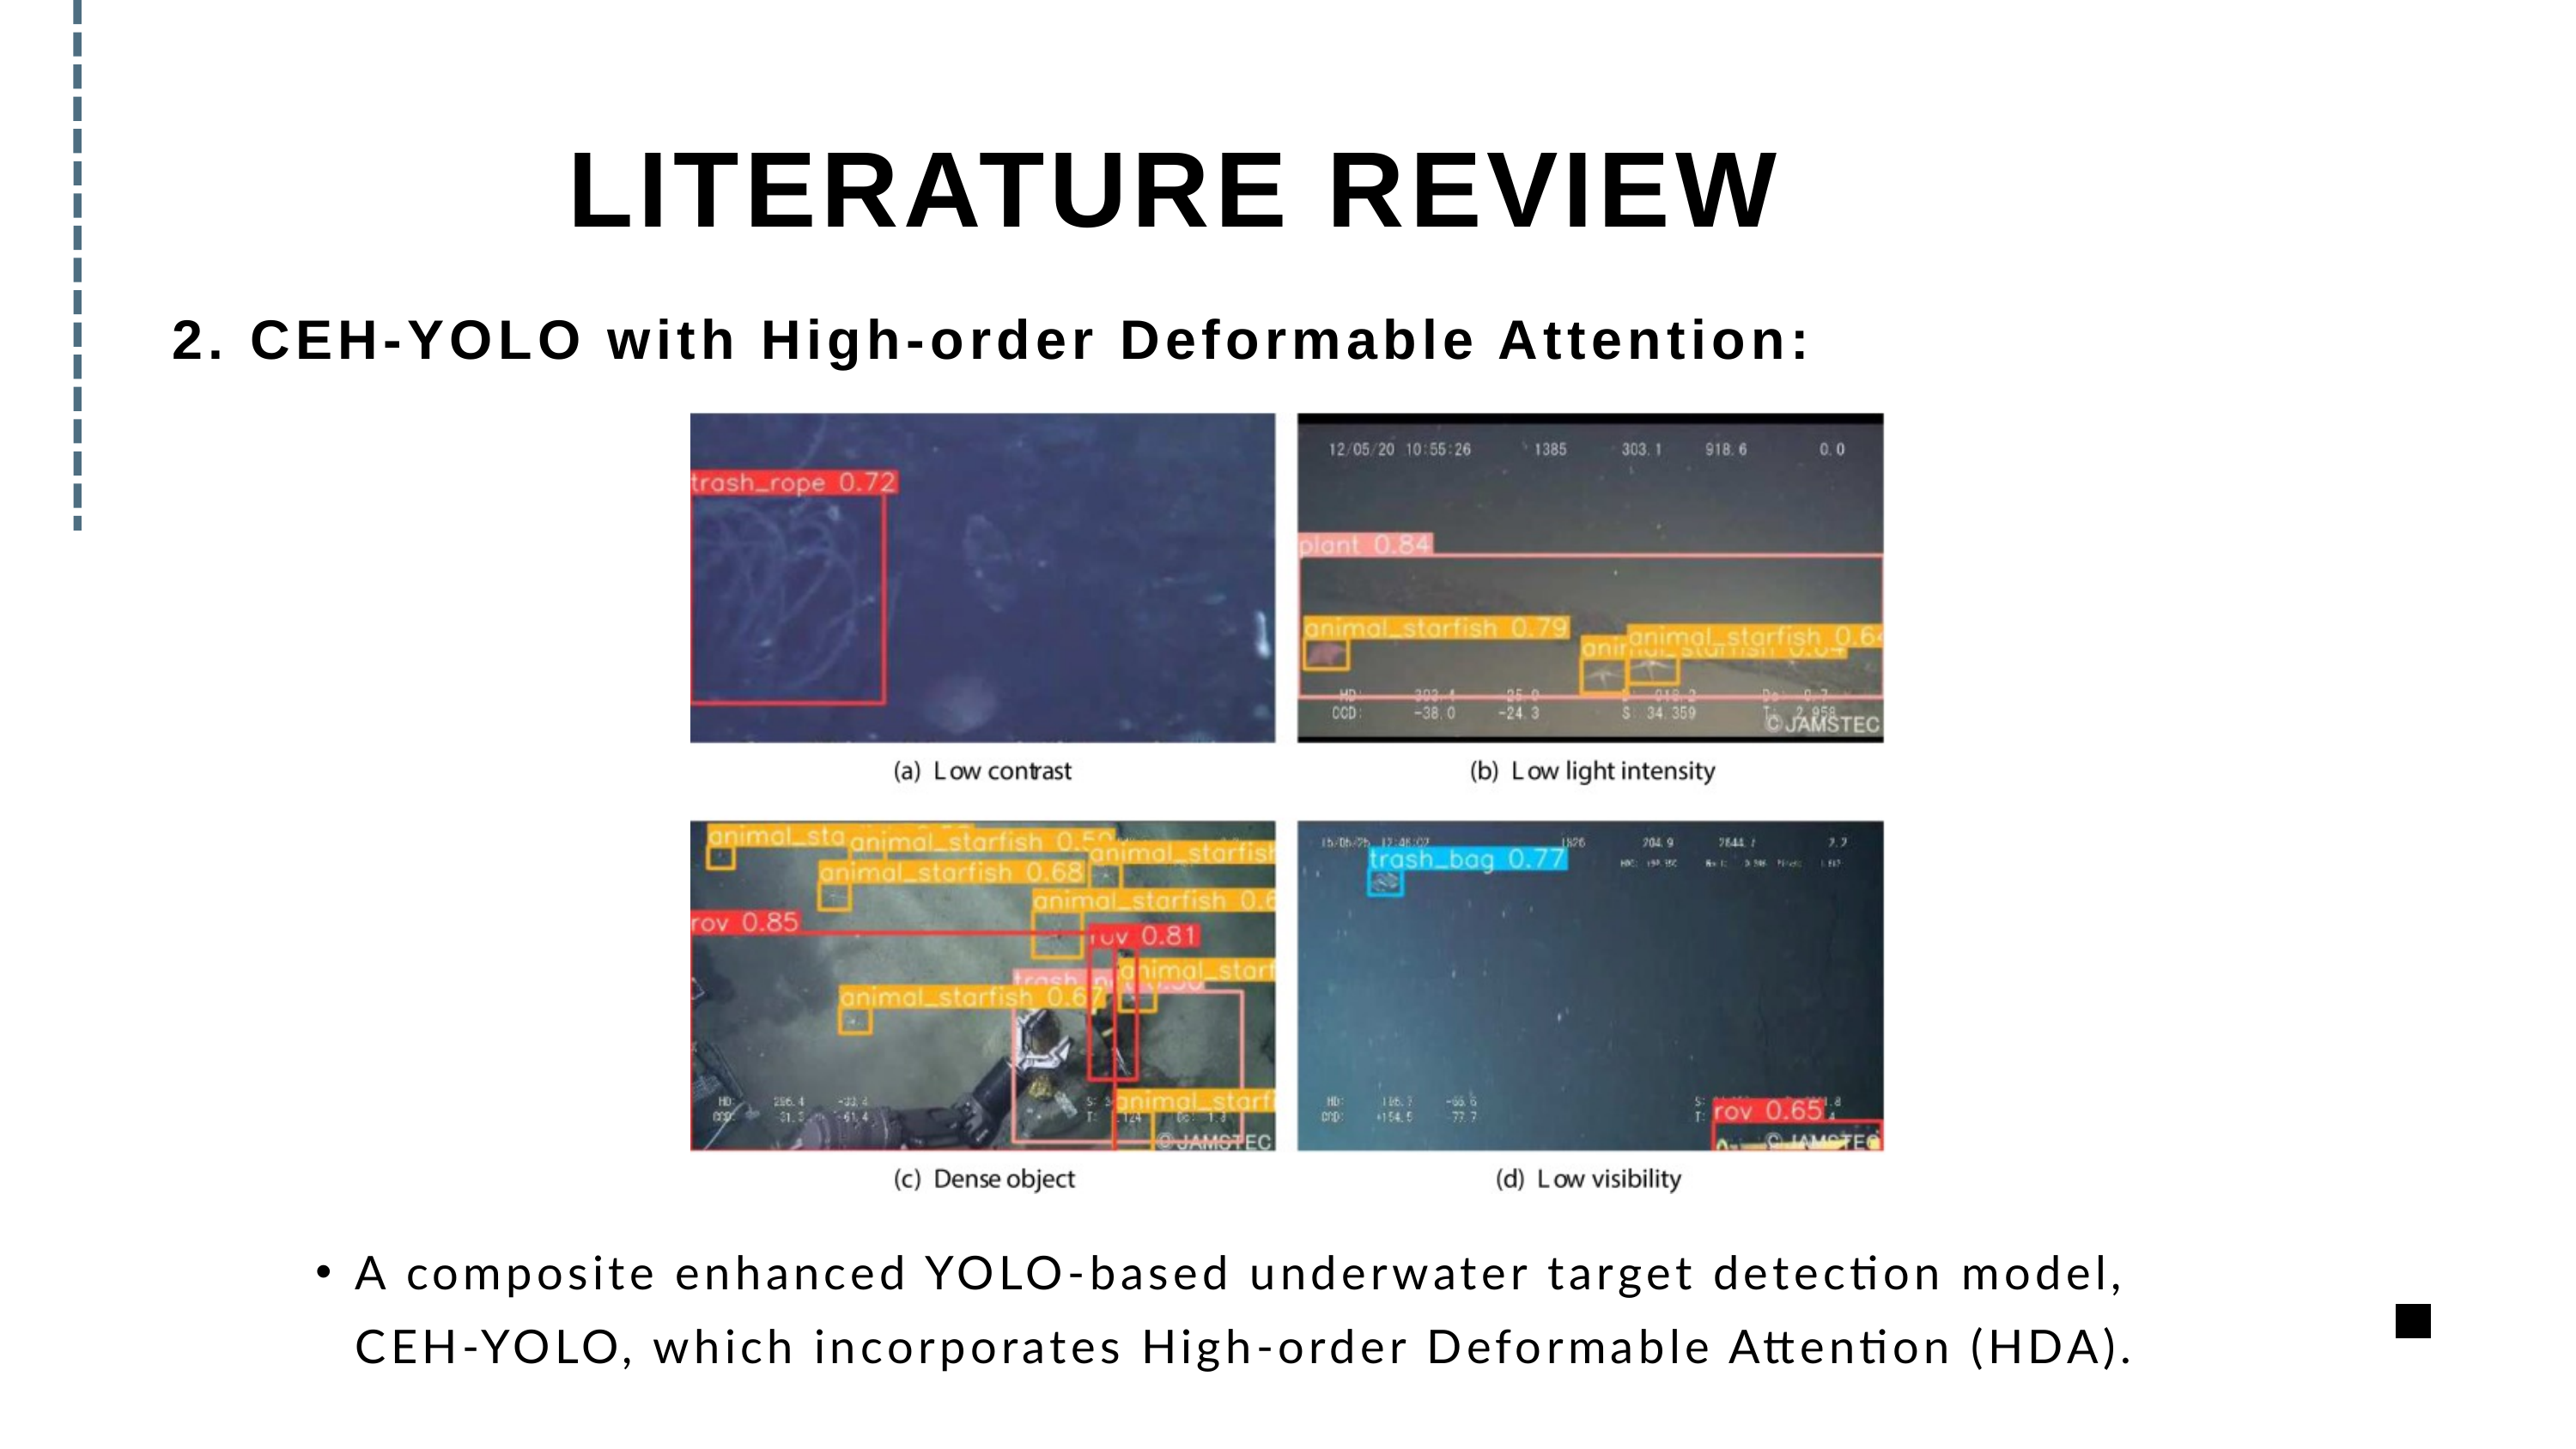

LITERATURE REVIEW
2. CEH-YOLO with High-order Deformable Attention:

A composite enhanced YOLO-based underwater target detection model, CEH-YOLO, which incorporates High-order Deformable Attention (HDA).